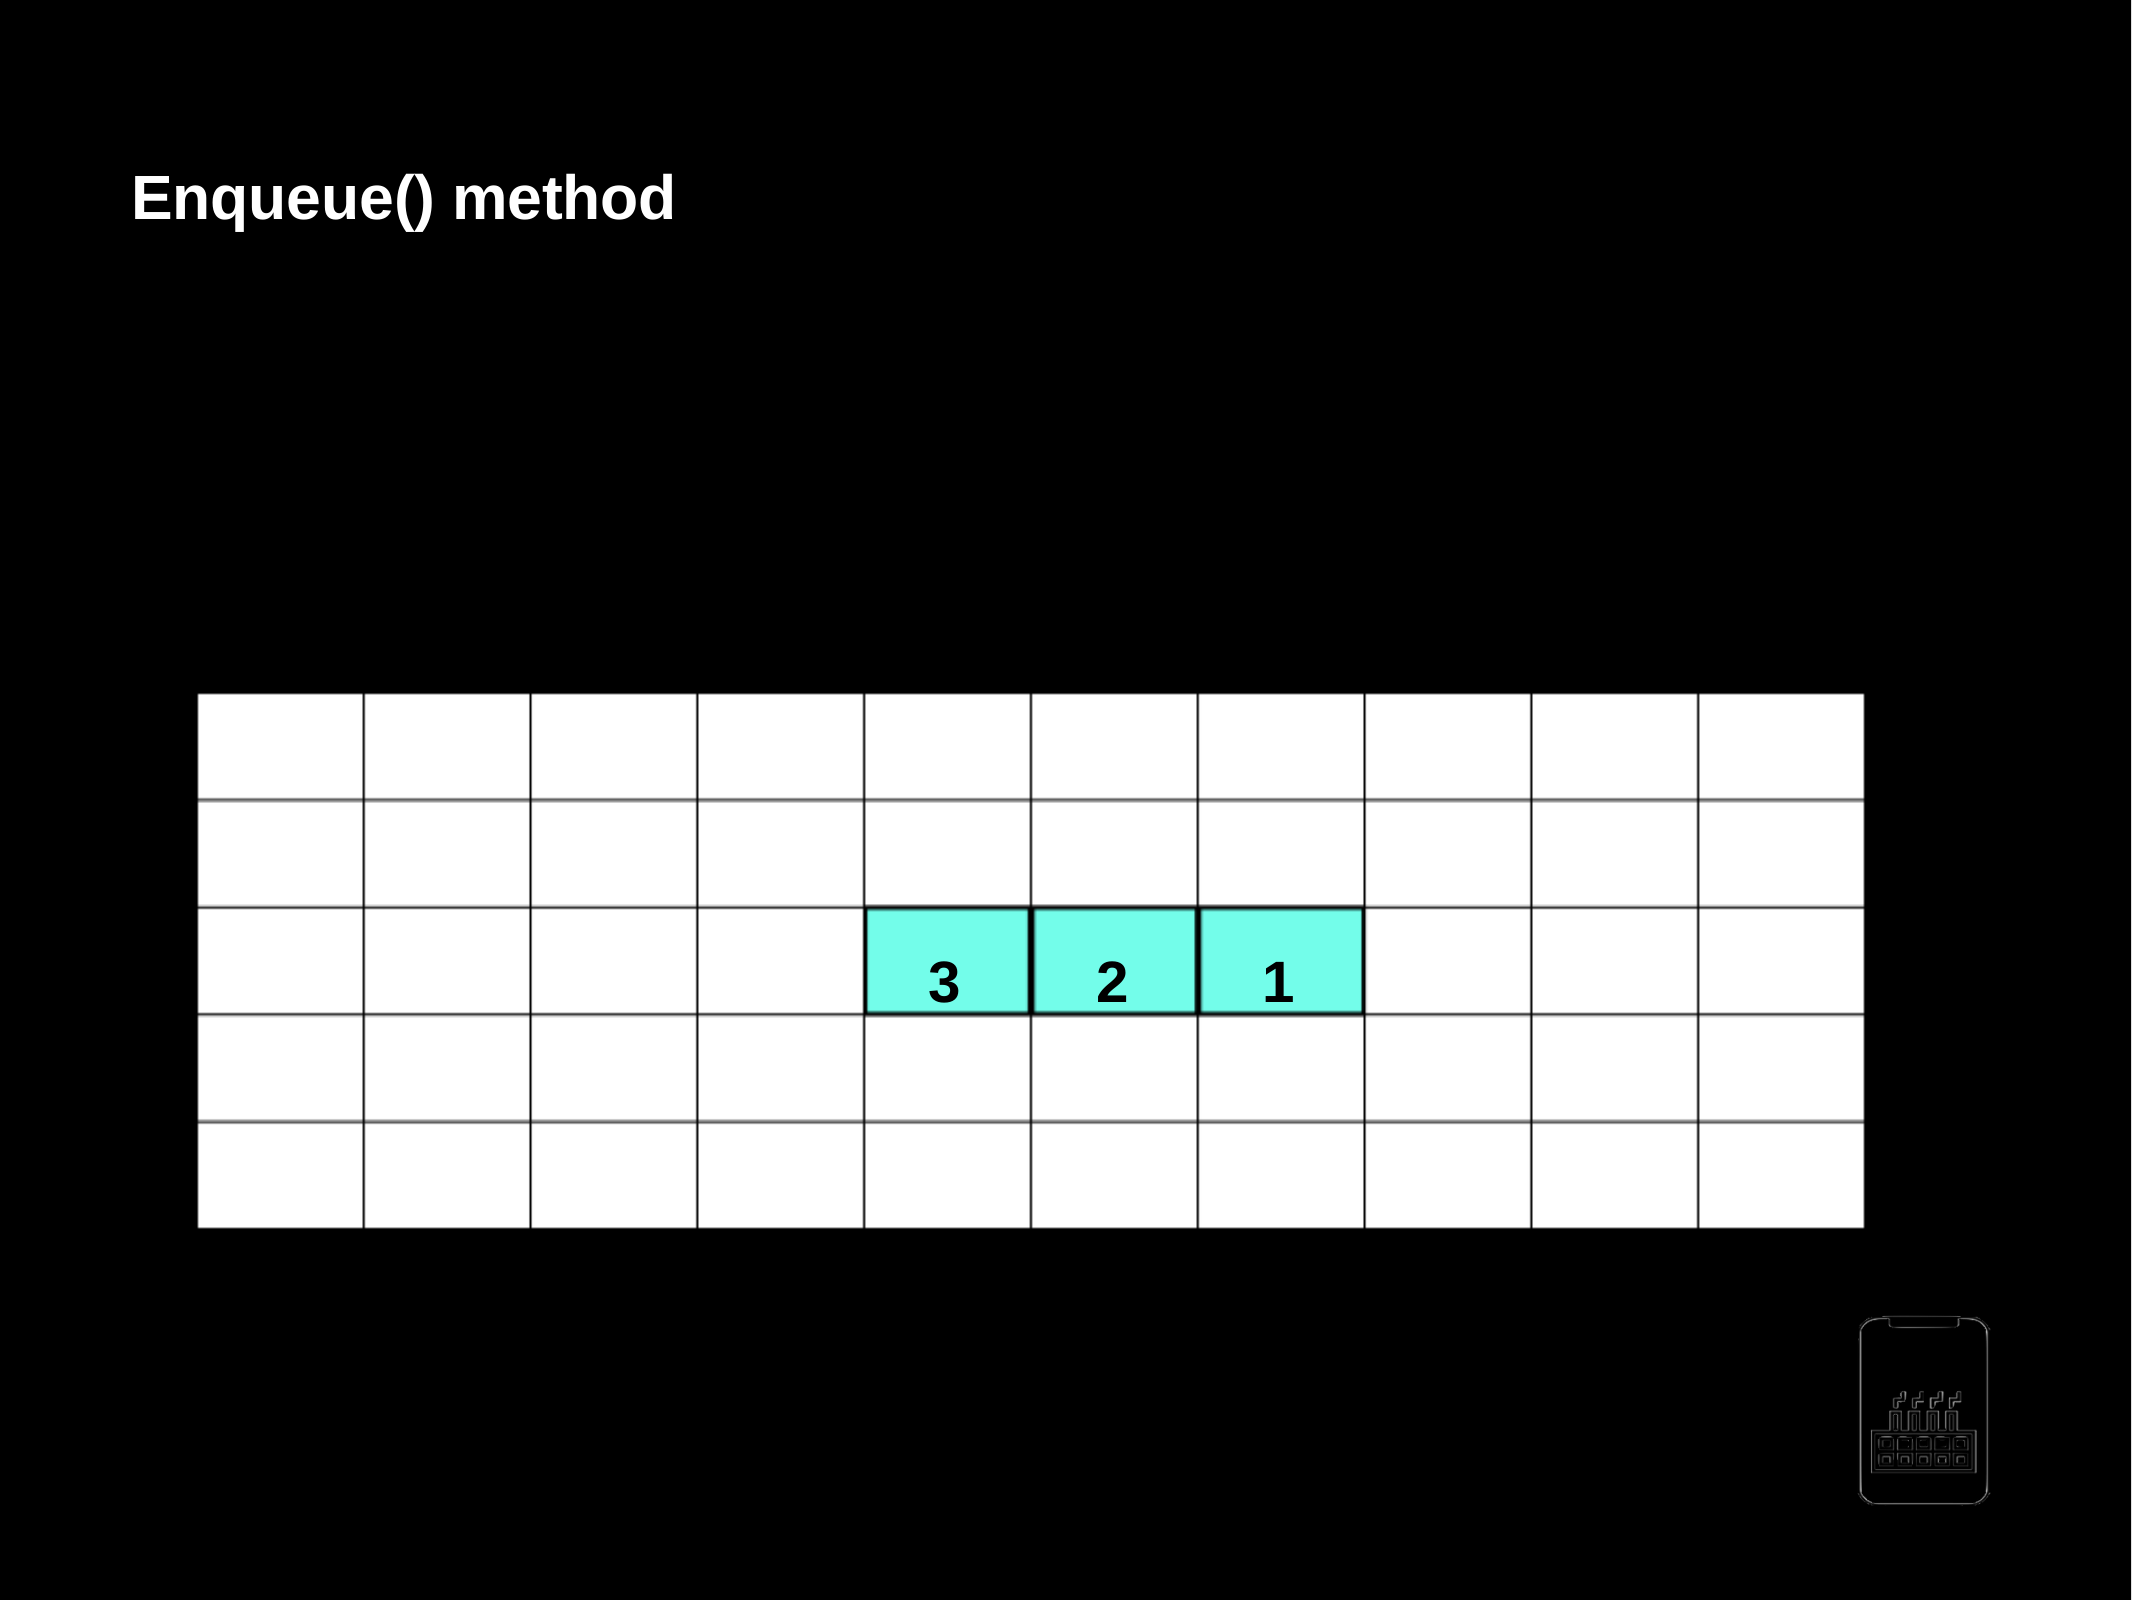

Enqueue() method
customQueue =[1,2,3]
customQueue.enqueue(34)

3
2
1

AppMillers
www.appmillers.com